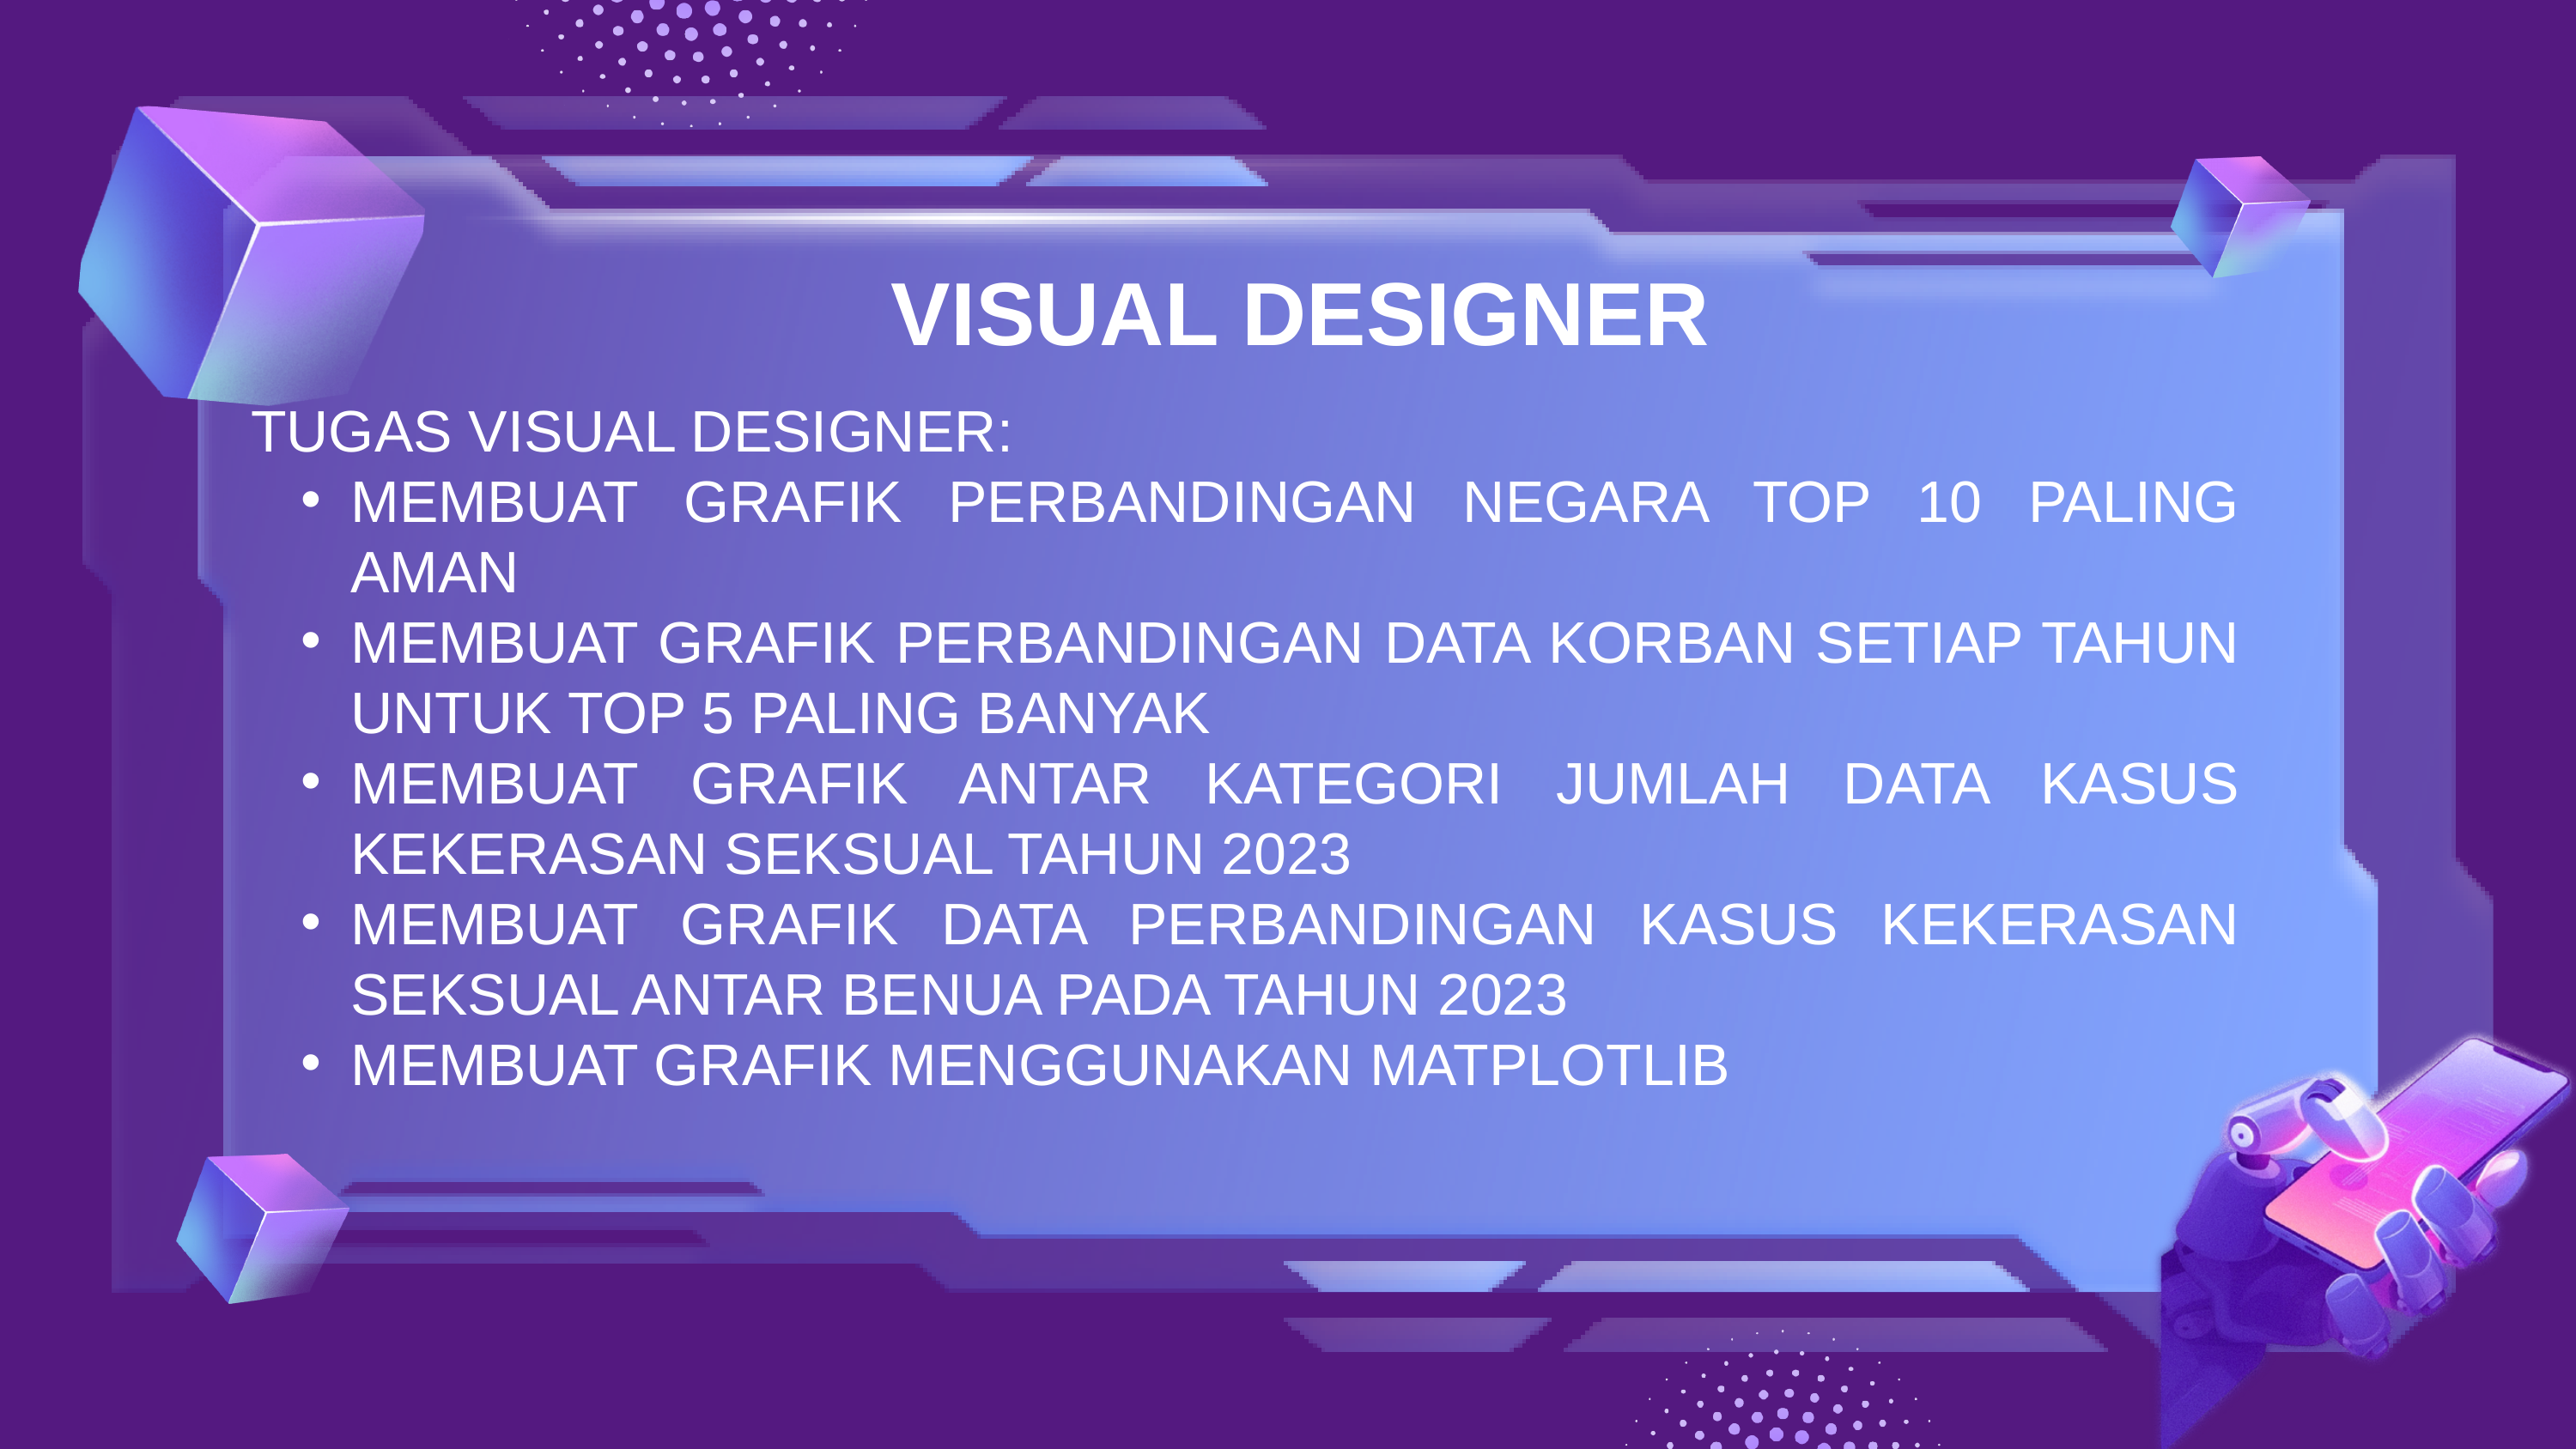

VISUAL DESIGNER
TUGAS VISUAL DESIGNER:
MEMBUAT GRAFIK PERBANDINGAN NEGARA TOP 10 PALING AMAN
MEMBUAT GRAFIK PERBANDINGAN DATA KORBAN SETIAP TAHUN UNTUK TOP 5 PALING BANYAK
MEMBUAT GRAFIK ANTAR KATEGORI JUMLAH DATA KASUS KEKERASAN SEKSUAL TAHUN 2023
MEMBUAT GRAFIK DATA PERBANDINGAN KASUS KEKERASAN SEKSUAL ANTAR BENUA PADA TAHUN 2023
MEMBUAT GRAFIK MENGGUNAKAN MATPLOTLIB